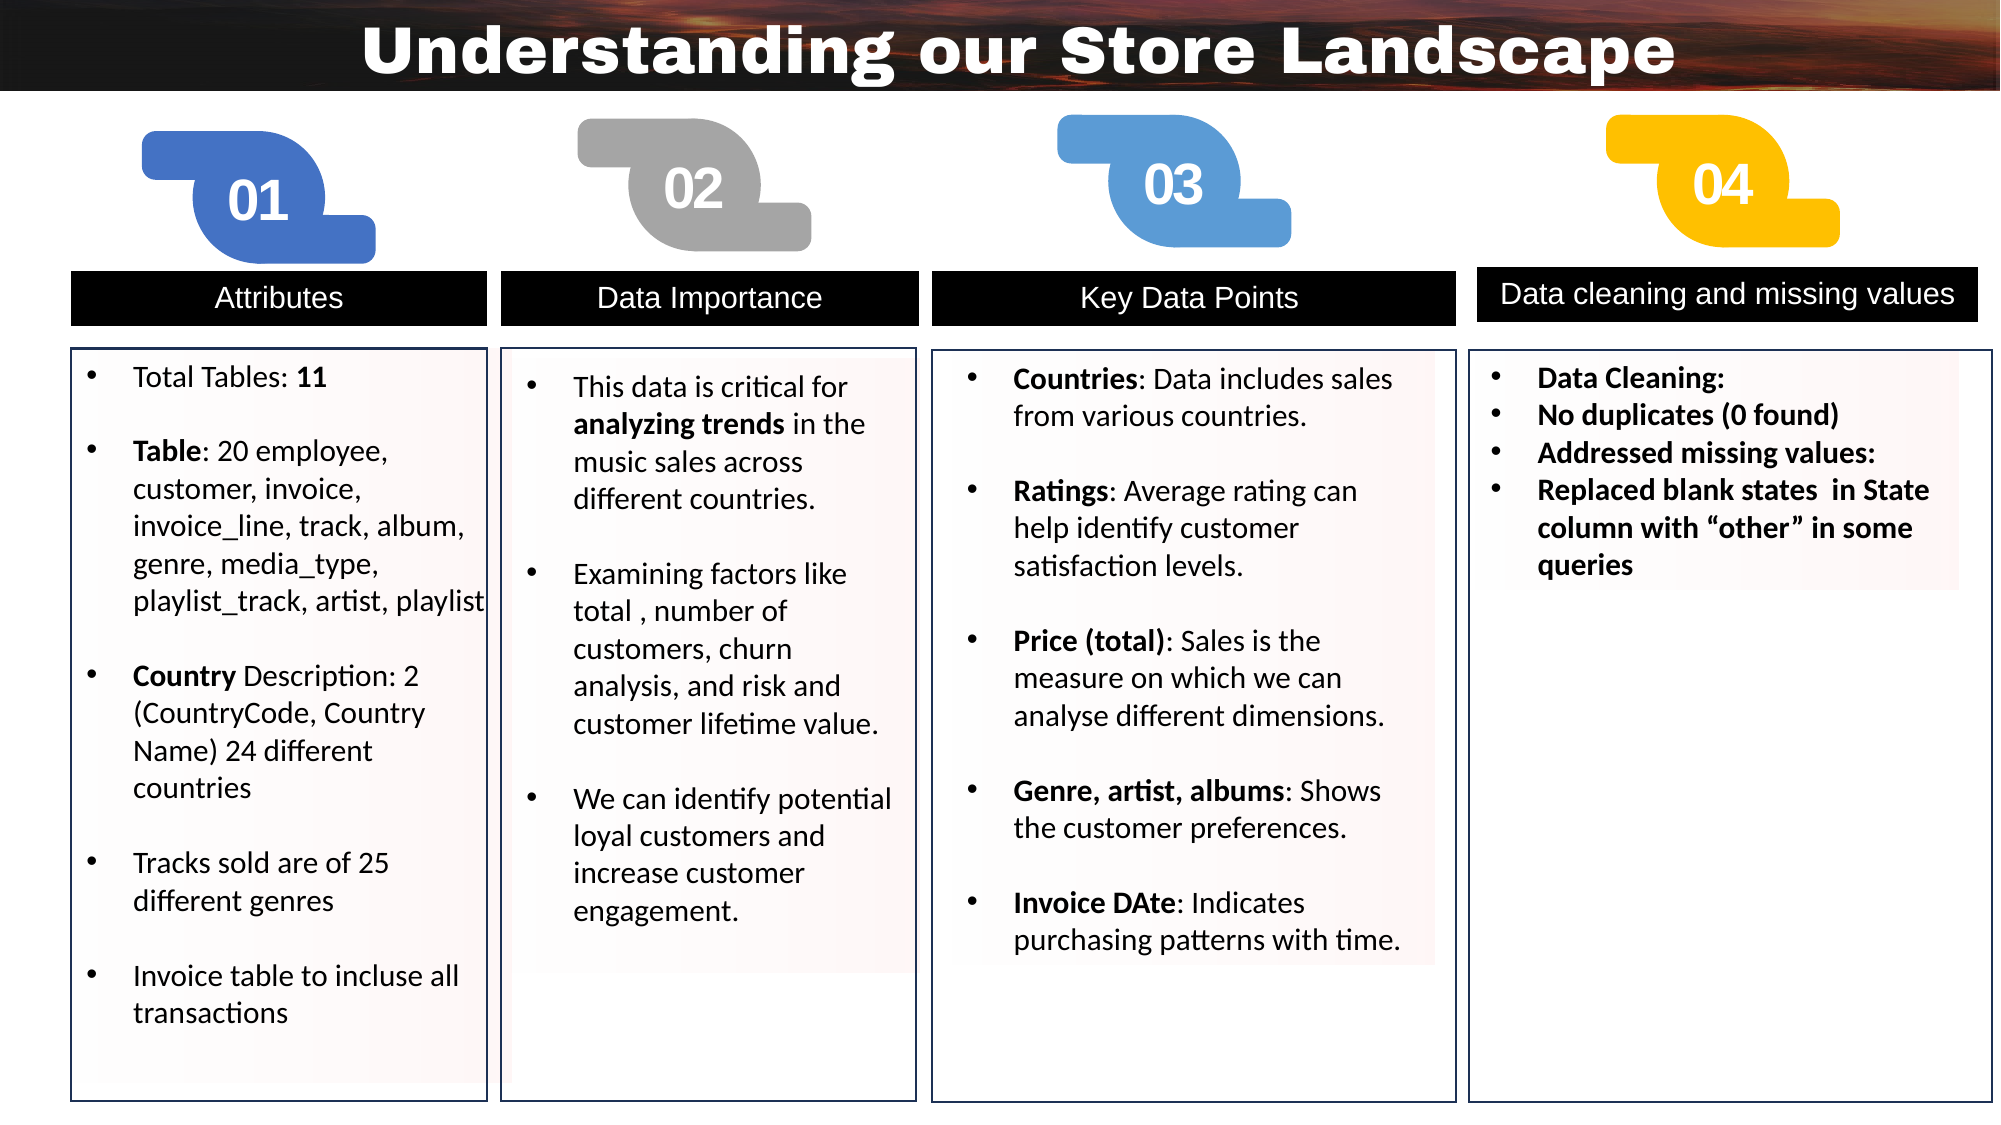

Understanding our Store Landscape

03

04

02

01

Data cleaning and missing values

Key Data Points

Attributes

Data Importance

Total Tables: 11

Table: 20 employee, customer, invoice, invoice_line, track, album, genre, media_type, playlist_track, artist, playlist

Country Description: 2 (CountryCode, Country Name) 24 different countries

Tracks sold are of 25 different genres

Invoice table to incluse all transactions

Data Cleaning:
No duplicates (0 found)
Addressed missing values:
Replaced blank states  in State column with “other” in some queries

Countries: Data includes sales from various countries.

Ratings: Average rating can help identify customer satisfaction levels.

Price (total): Sales is the measure on which we can analyse different dimensions.

Genre, artist, albums: Shows the customer preferences.

Invoice DAte: Indicates purchasing patterns with time.
This data is critical for analyzing trends in the music sales across different countries.

Examining factors like total , number of customers, churn analysis, and risk and customer lifetime value.

We can identify potential loyal customers and increase customer engagement.